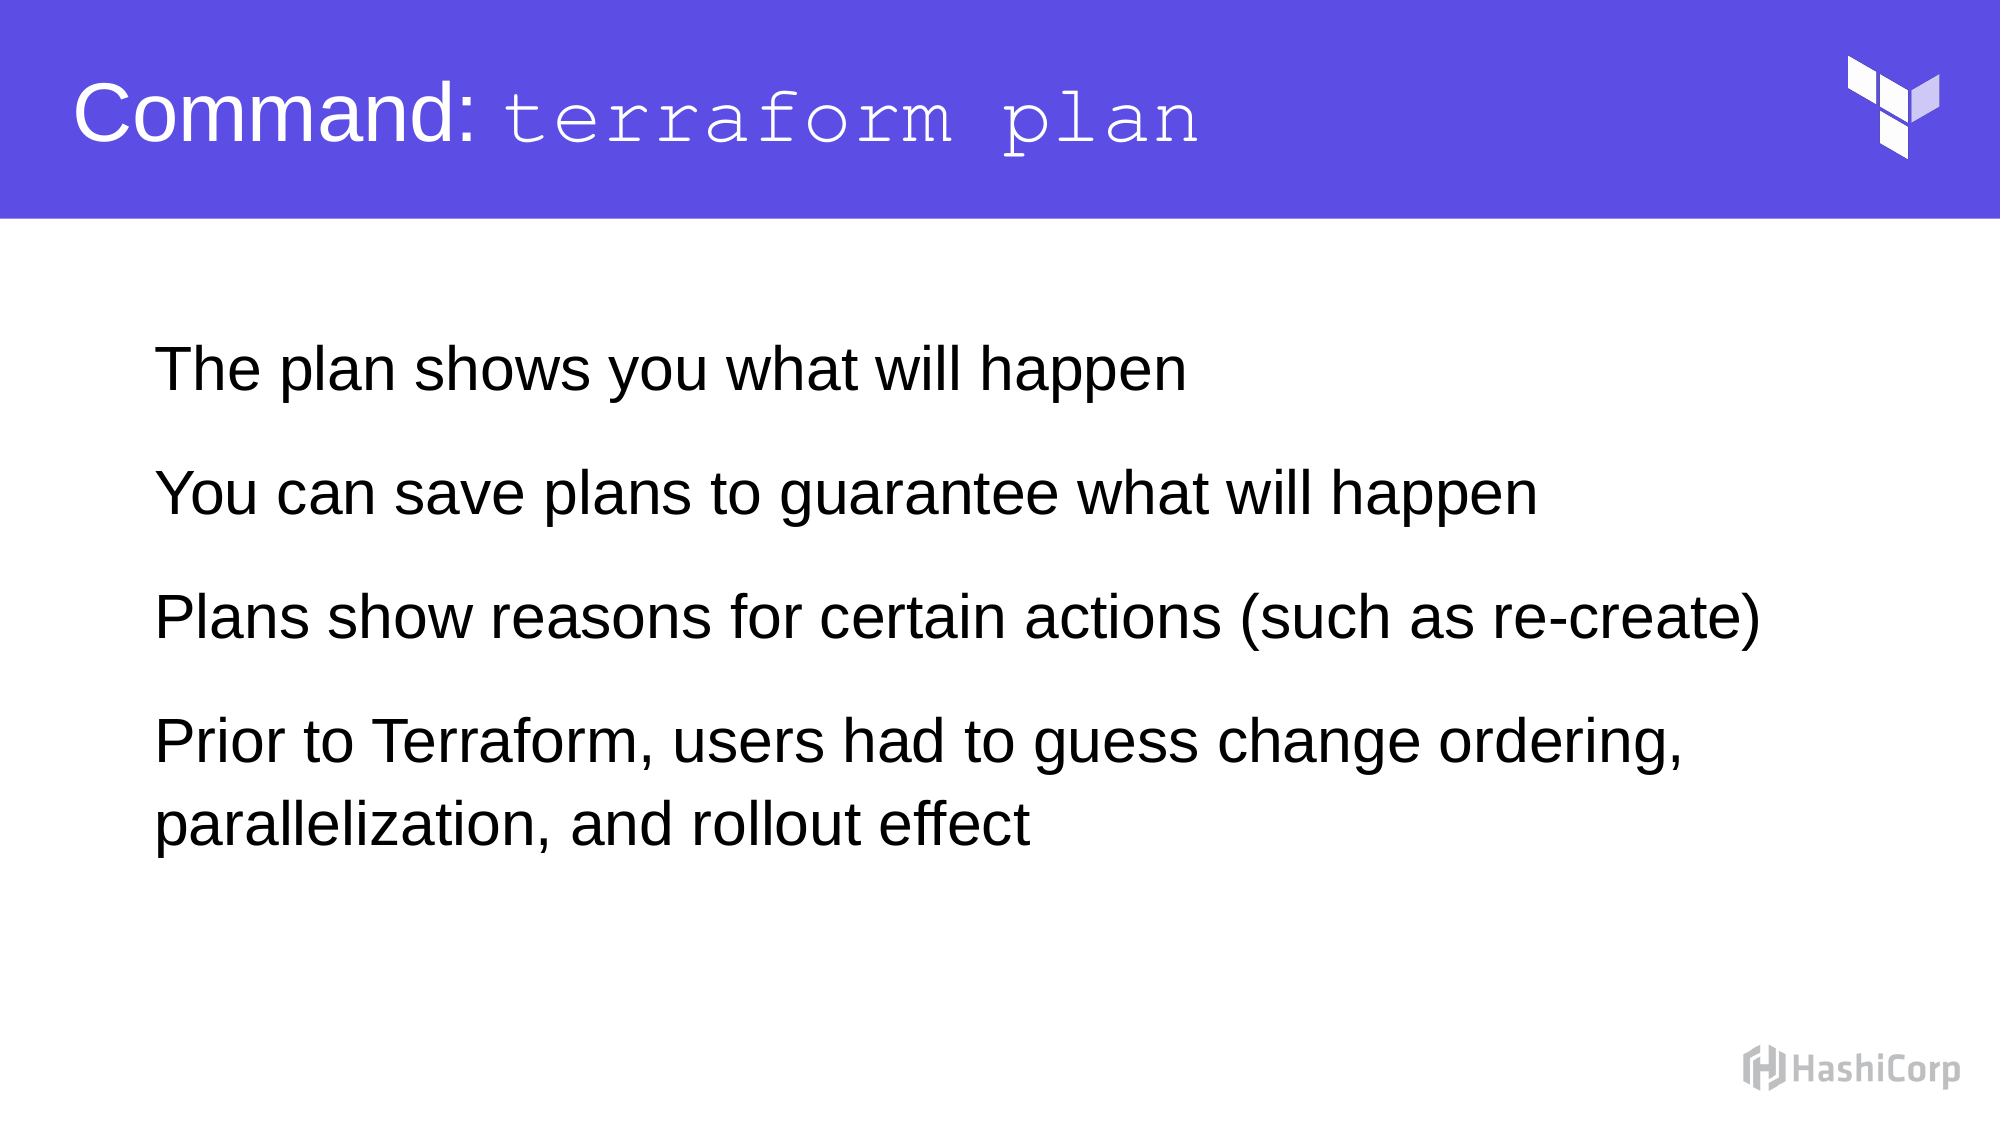

# Command: terraform plan
The plan shows you what will happen
You can save plans to guarantee what will happen
Plans show reasons for certain actions (such as re-create)
Prior to Terraform, users had to guess change ordering, parallelization, and rollout effect